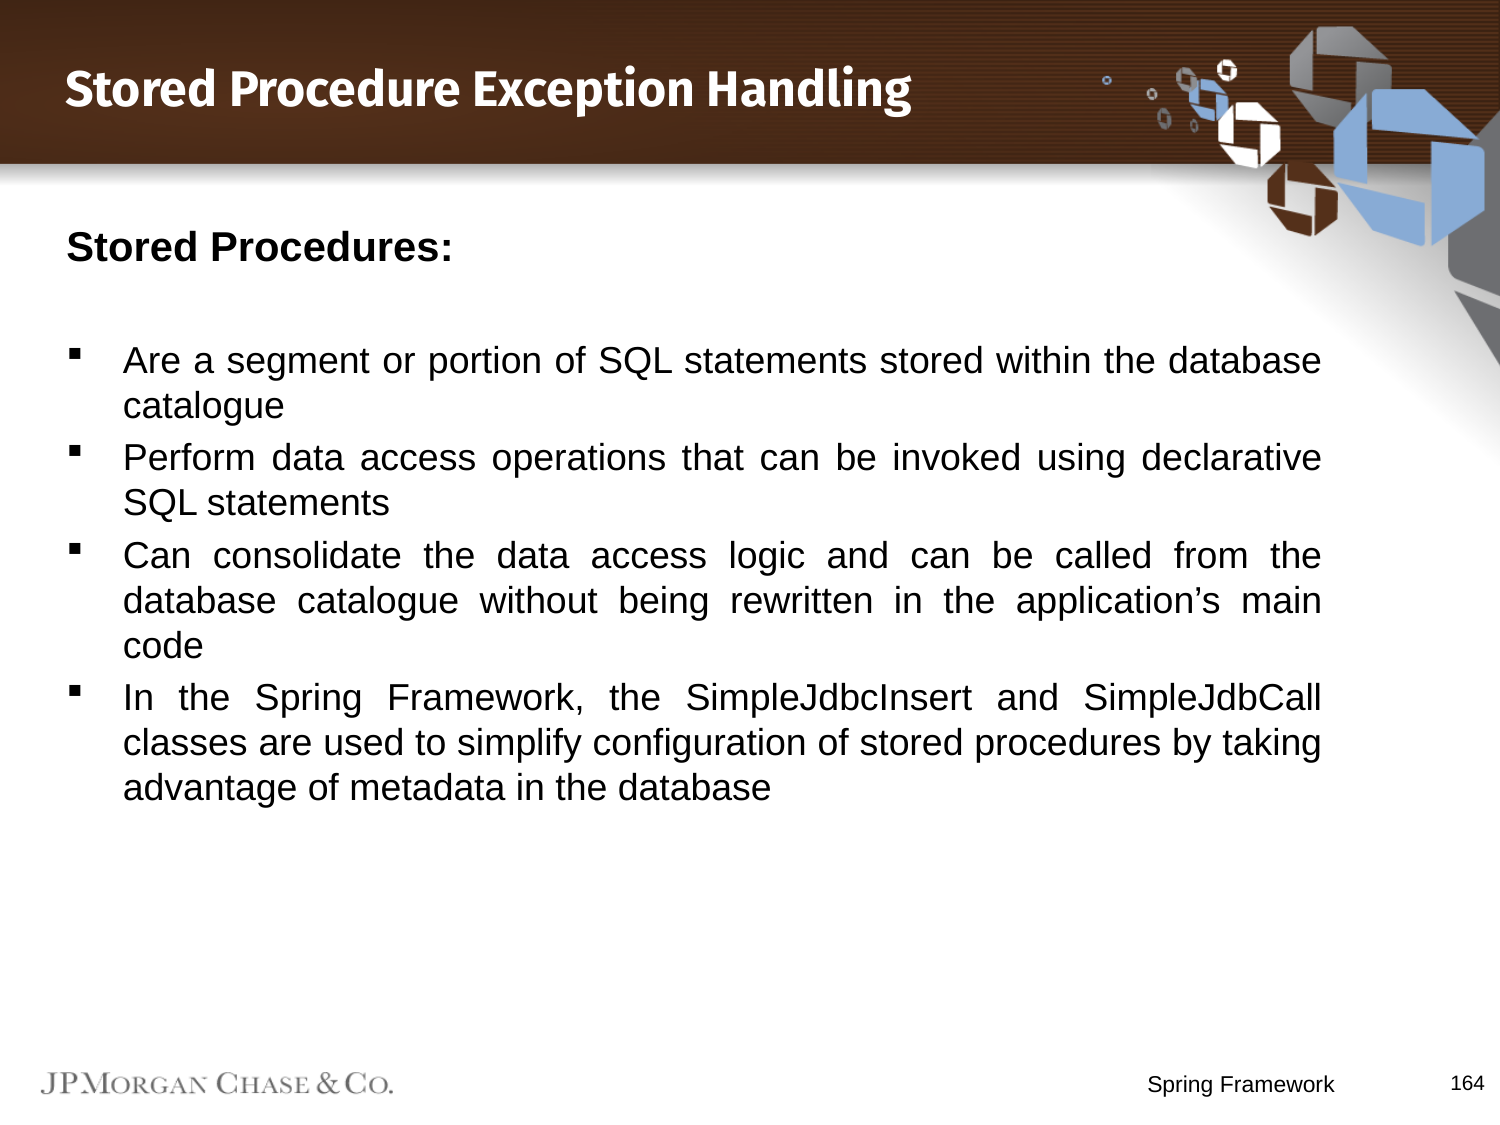

# Stored Procedure Exception Handling
Stored Procedures:

Are a segment or portion of SQL statements stored within the database catalogue
Perform data access operations that can be invoked using declarative SQL statements
Can consolidate the data access logic and can be called from the database catalogue without being rewritten in the application’s main code
In the Spring Framework, the SimpleJdbcInsert and SimpleJdbCall classes are used to simplify configuration of stored procedures by taking advantage of metadata in the database

Spring Framework
164